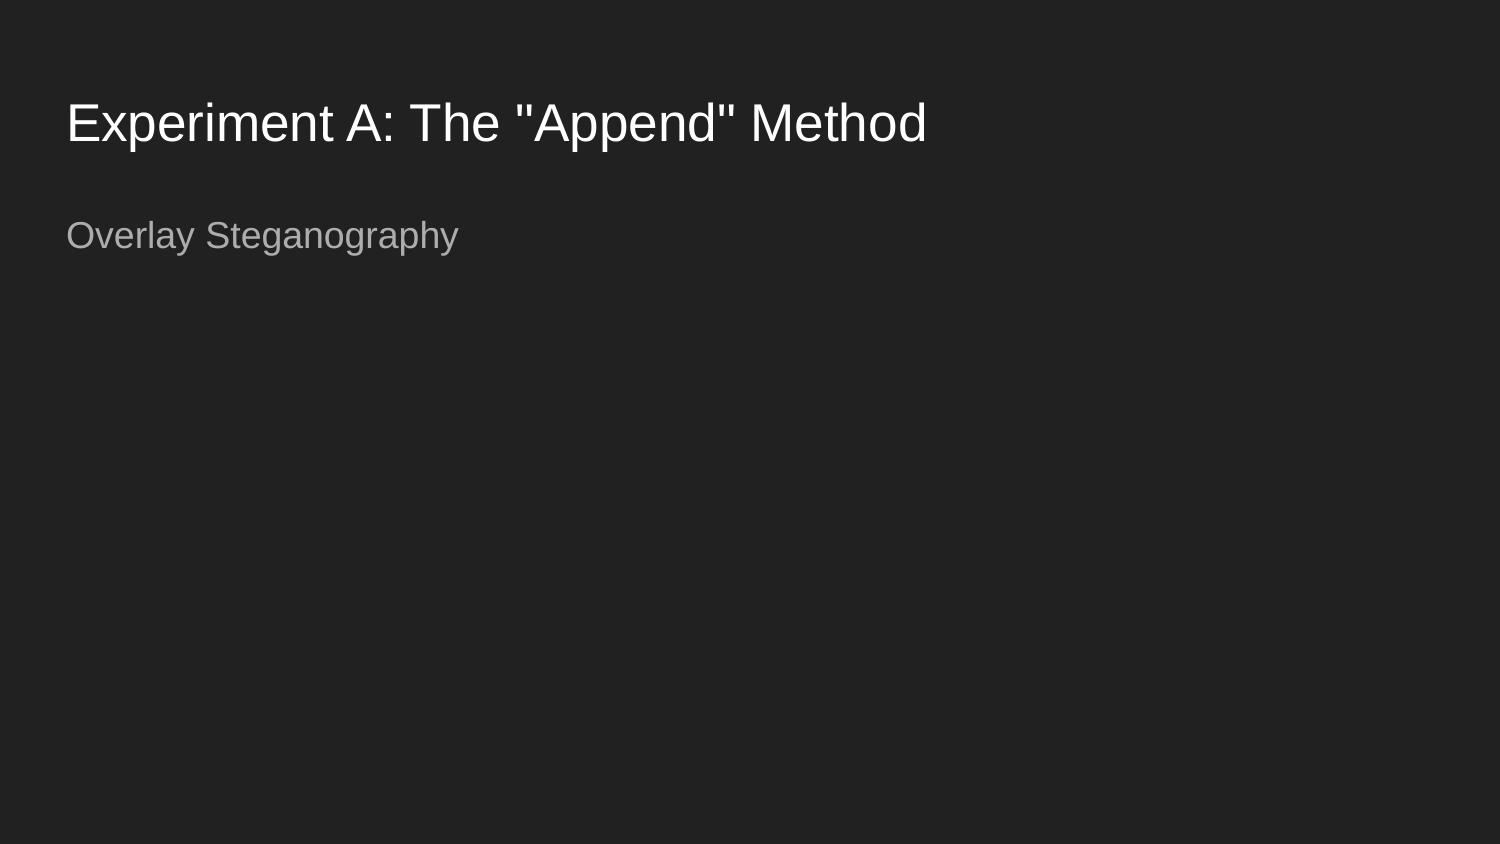

# Experiment A: The "Append" Method
Overlay Steganography